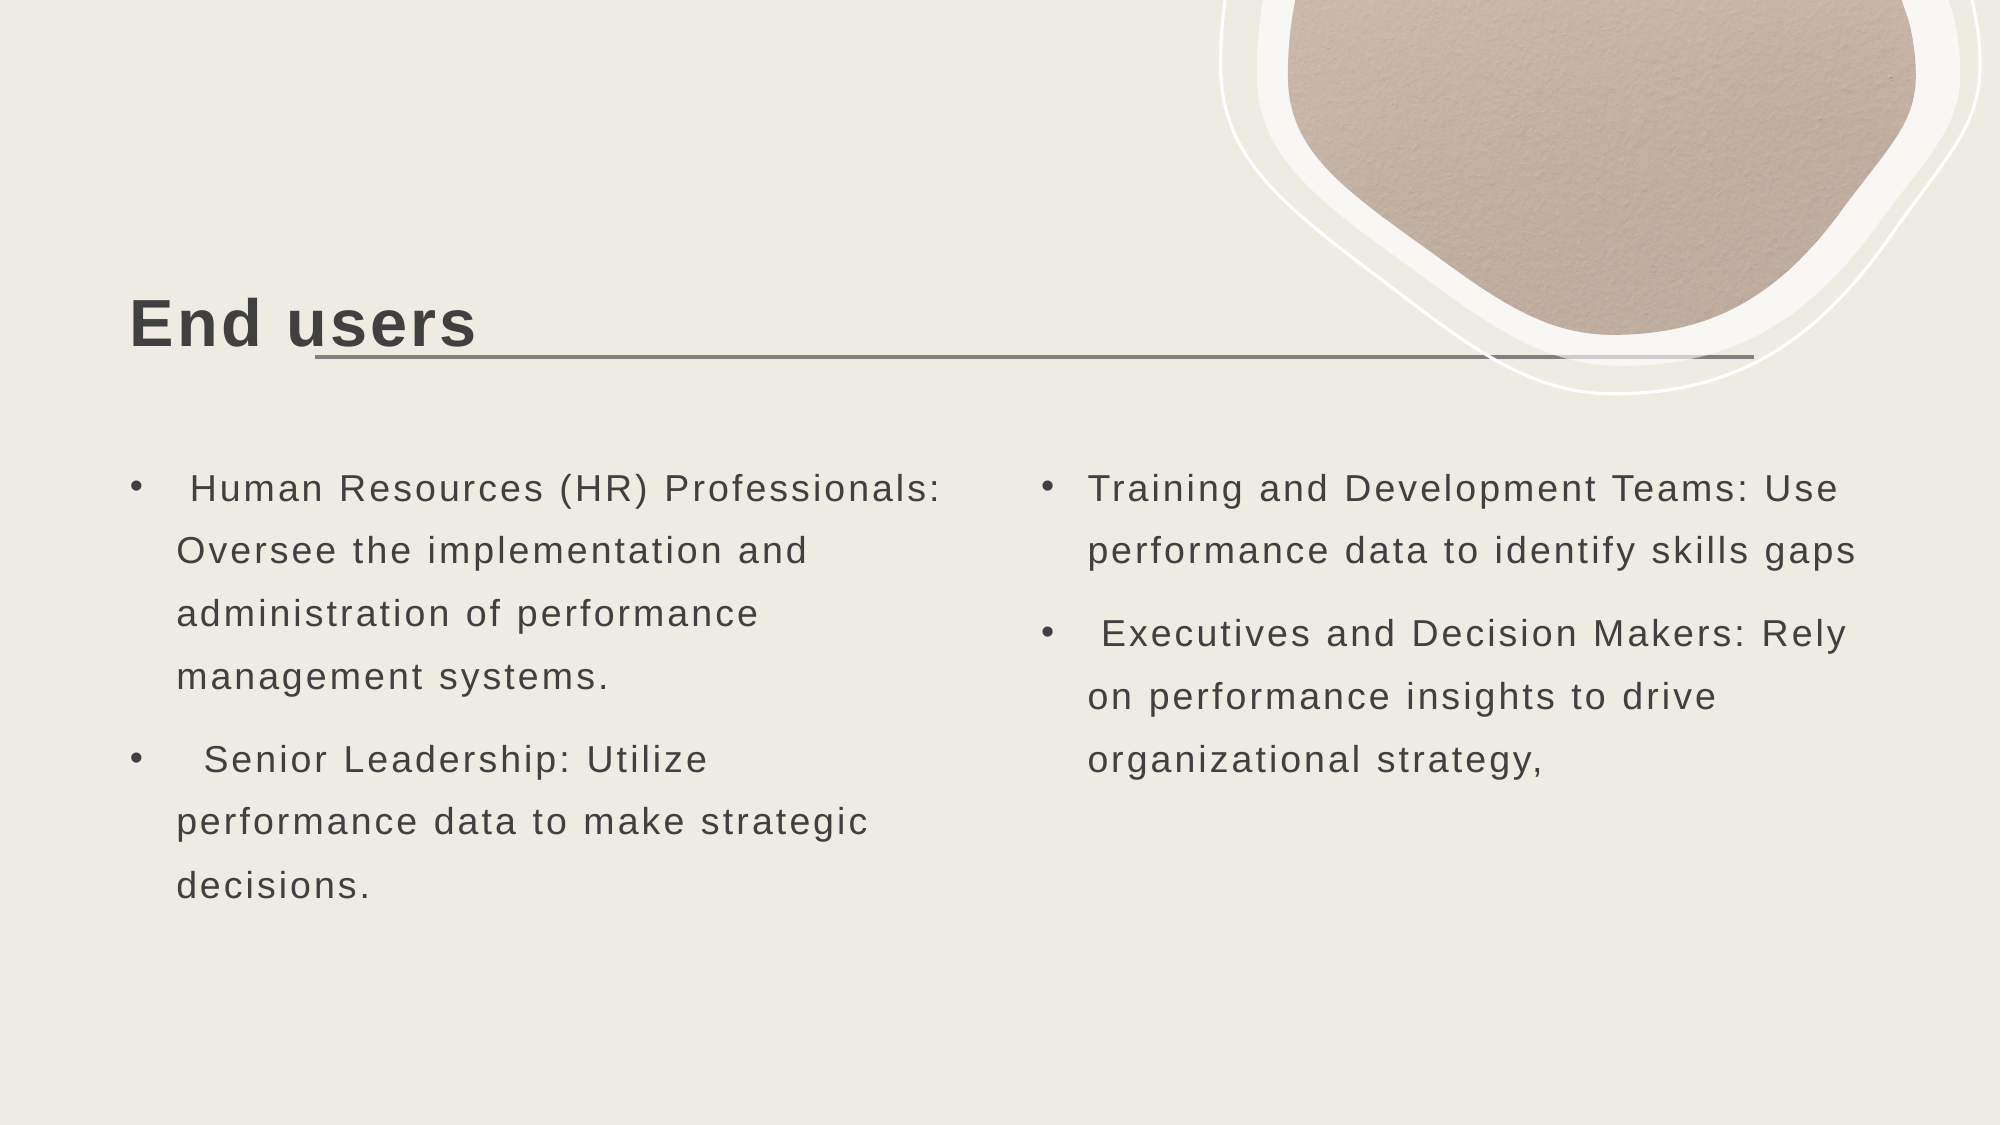

# End users
 Human Resources (HR) Professionals: Oversee the implementation and administration of performance management systems.
  Senior Leadership: Utilize performance data to make strategic decisions.
Training and Development Teams: Use performance data to identify skills gaps
 Executives and Decision Makers: Rely on performance insights to drive organizational strategy,